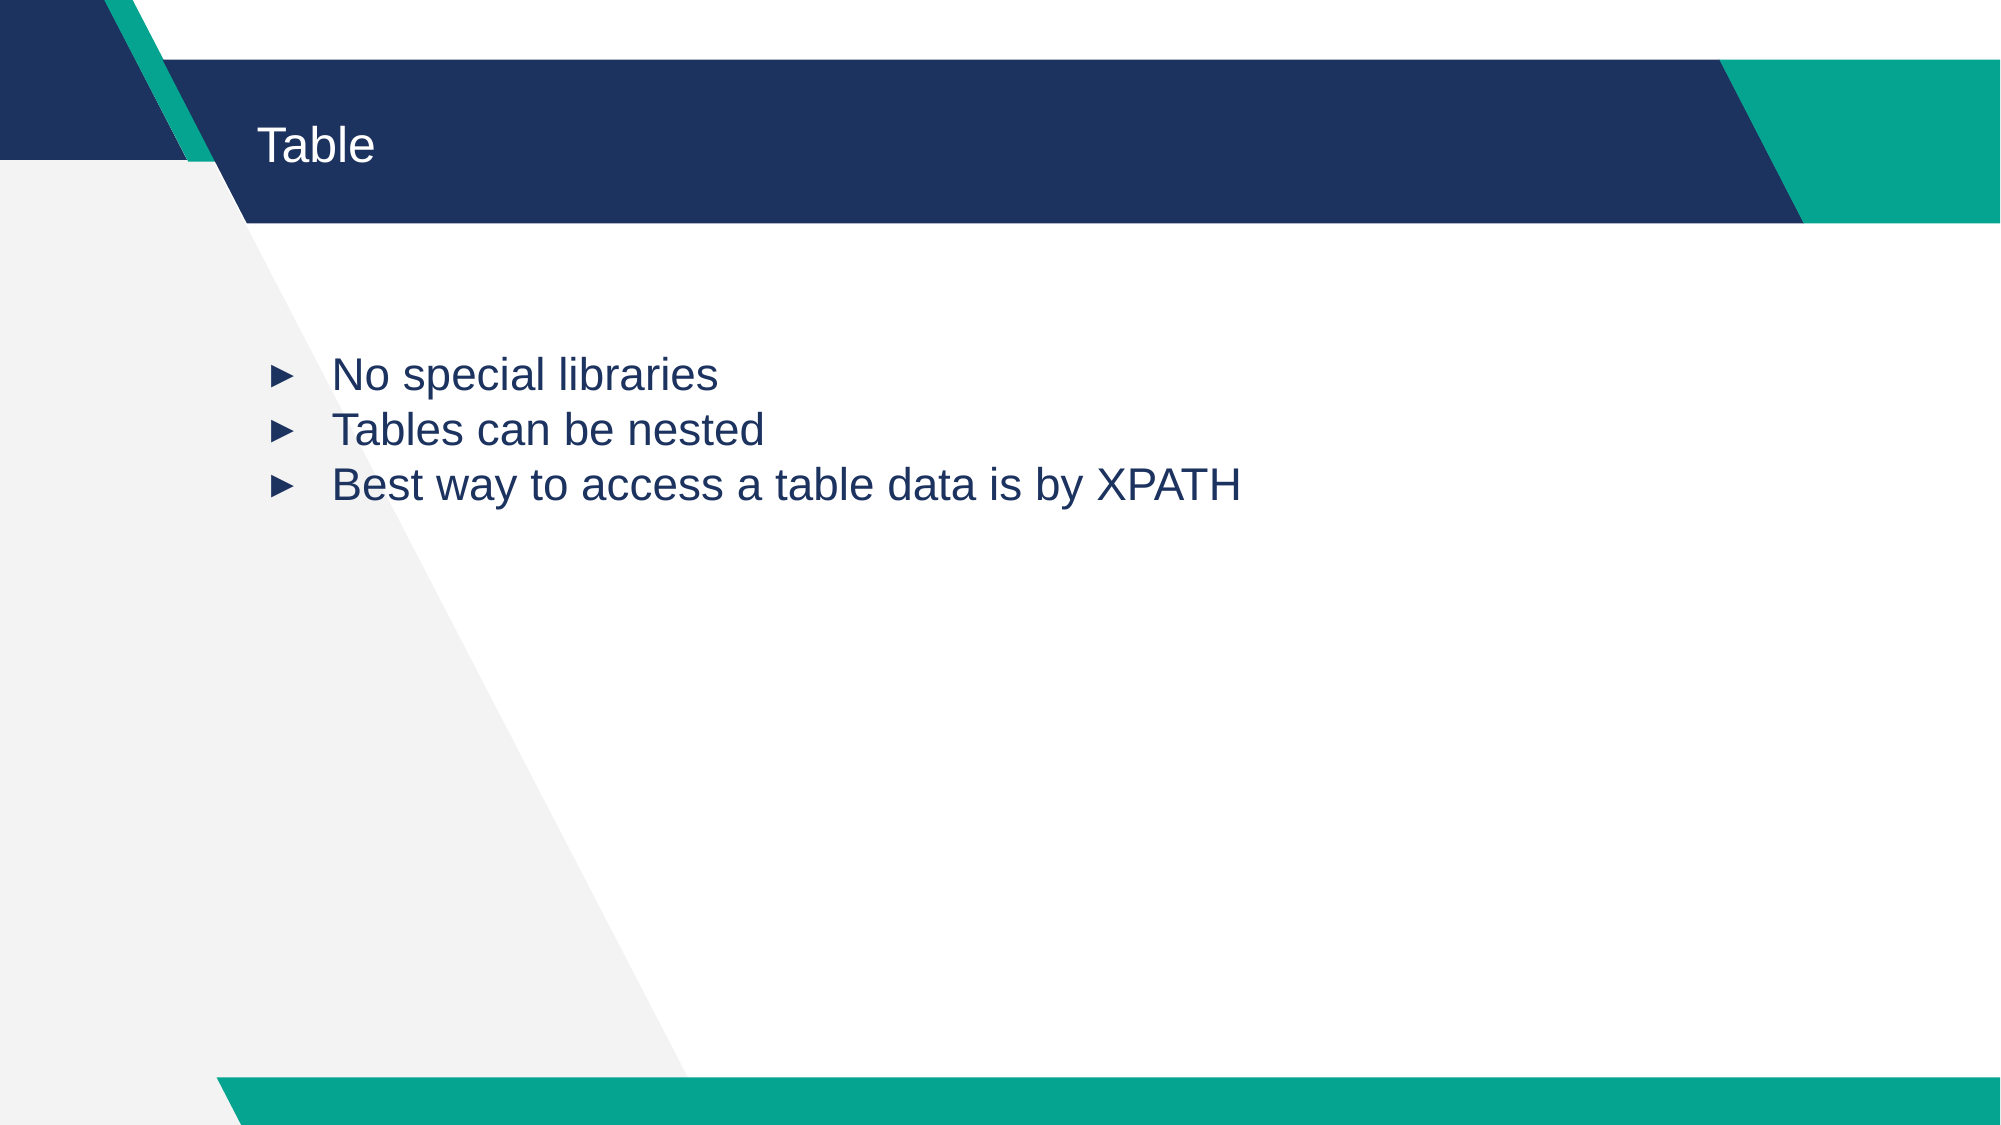

# Table

No special libraries
Tables can be nested
Best way to access a table data is by XPATH